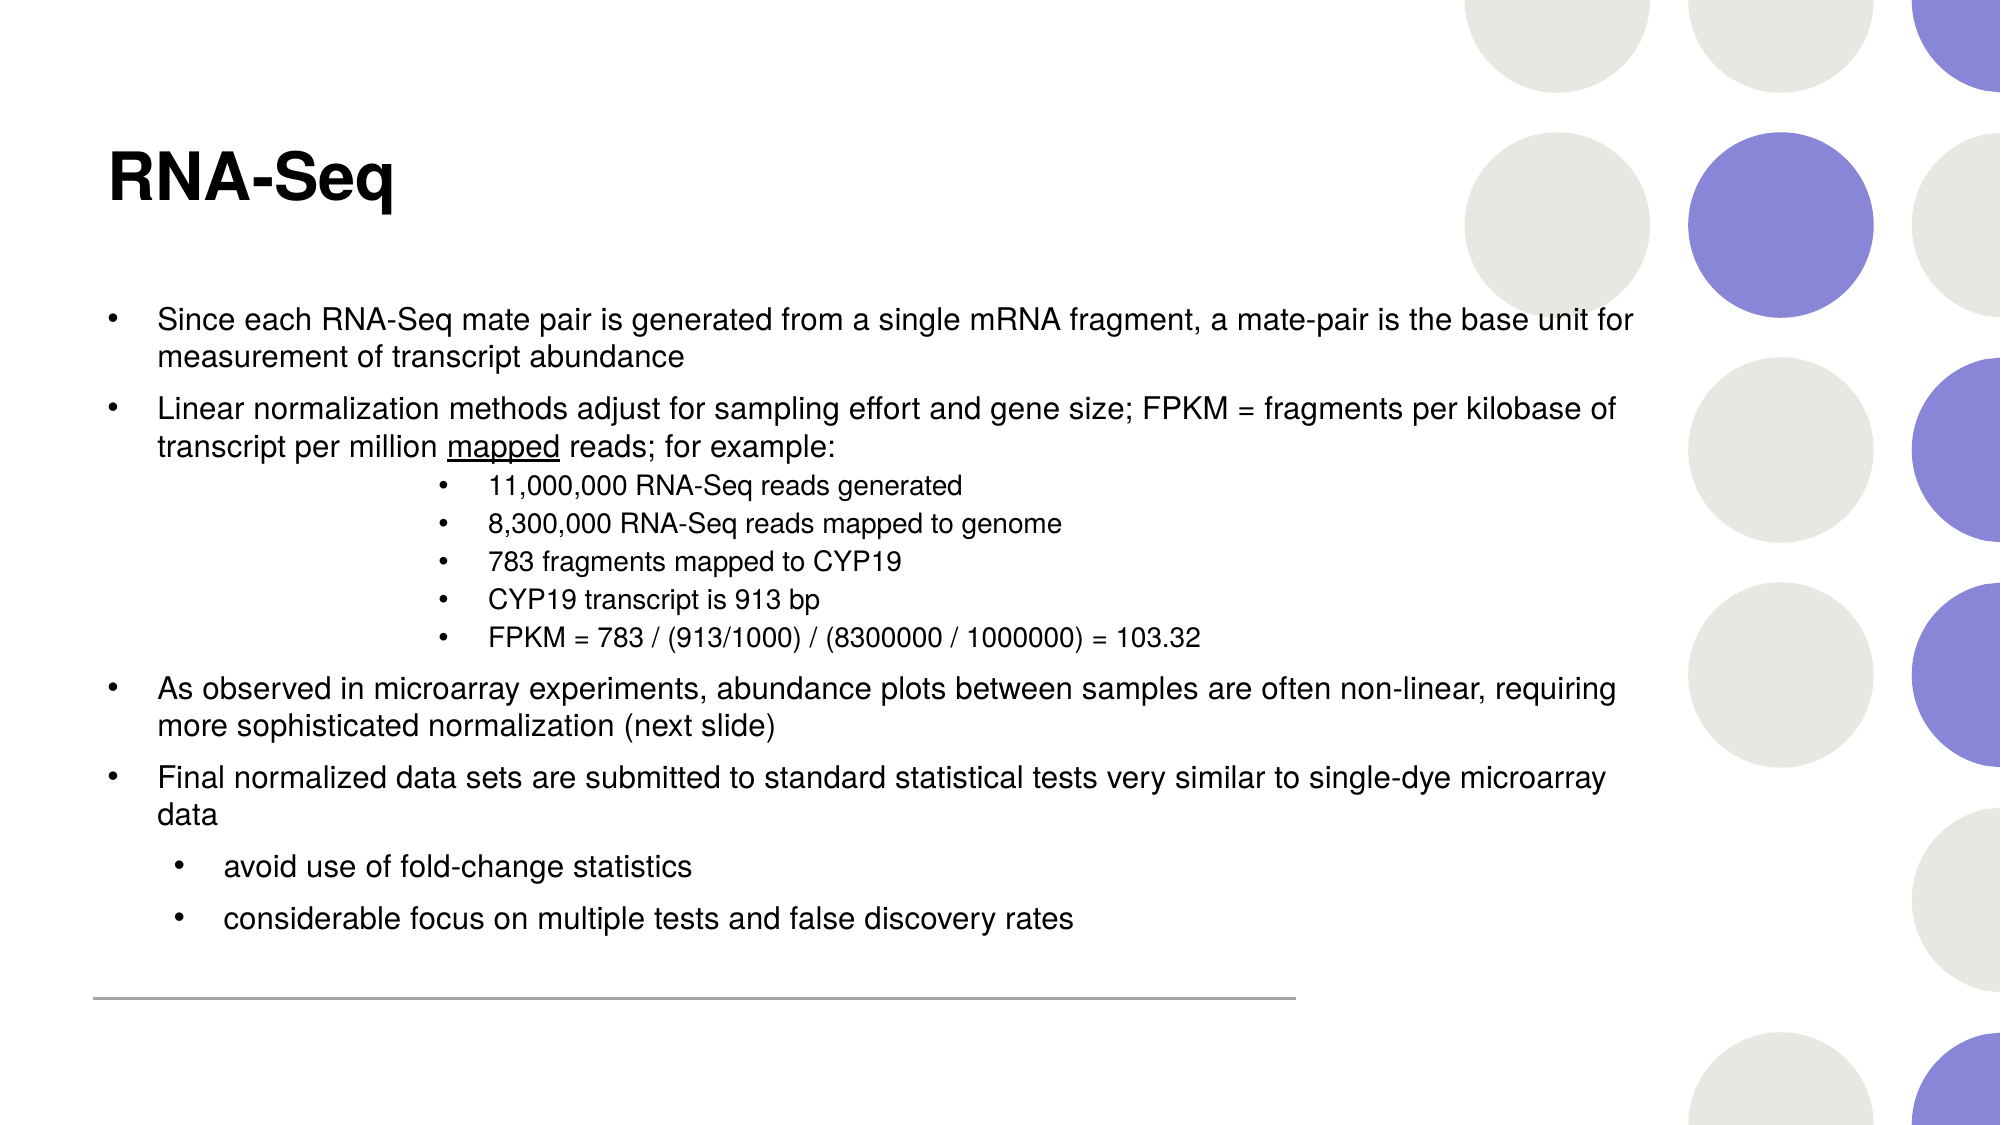

# RNA-Seq
Since each RNA-Seq mate pair is generated from a single mRNA fragment, a mate-pair is the base unit for measurement of transcript abundance
Linear normalization methods adjust for sampling effort and gene size; FPKM = fragments per kilobase of transcript per million mapped reads; for example:
11,000,000 RNA-Seq reads generated
8,300,000 RNA-Seq reads mapped to genome
783 fragments mapped to CYP19
CYP19 transcript is 913 bp
FPKM = 783 / (913/1000) / (8300000 / 1000000) = 103.32
As observed in microarray experiments, abundance plots between samples are often non-linear, requiring more sophisticated normalization (next slide)
Final normalized data sets are submitted to standard statistical tests very similar to single-dye microarray data
avoid use of fold-change statistics
considerable focus on multiple tests and false discovery rates